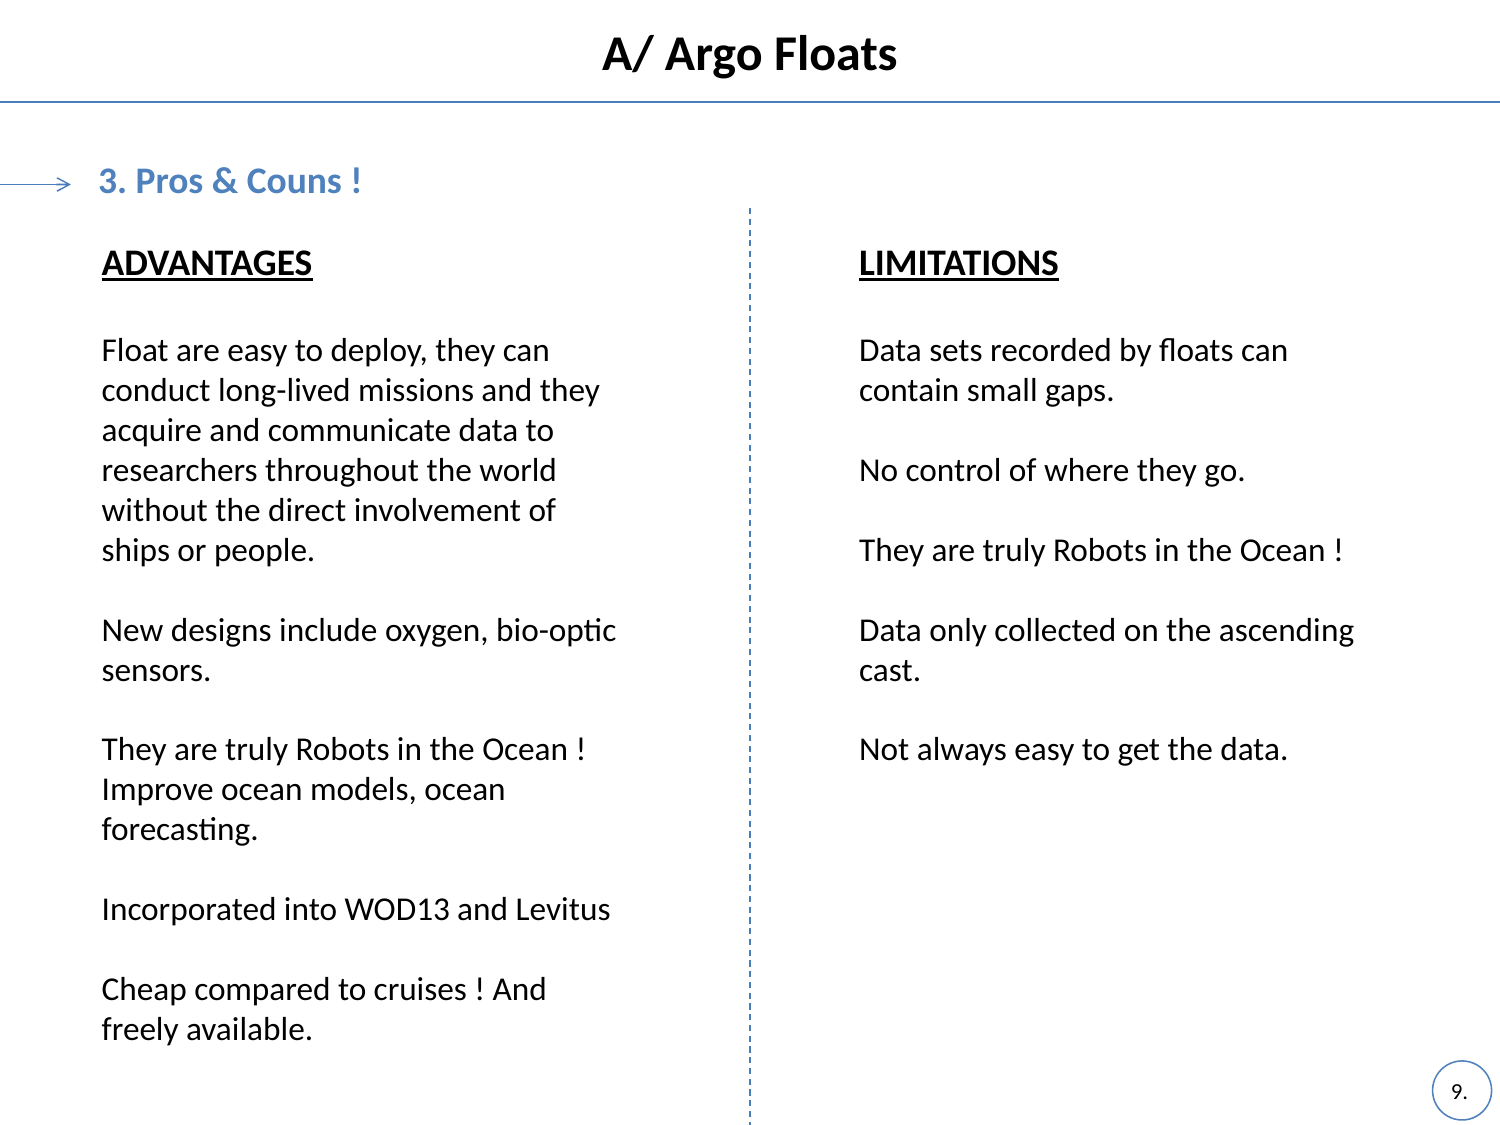

# A/ Argo Floats
3. Pros & Couns !

ADVANTAGES

Float are easy to deploy, they can conduct long-lived missions and they acquire and communicate data to researchers throughout the world without the direct involvement of ships or people.

New designs include oxygen, bio-optic sensors.

They are truly Robots in the Ocean !
Improve ocean models, ocean forecasting.

Incorporated into WOD13 and Levitus

Cheap compared to cruises ! And freely available.
LIMITATIONS

Data sets recorded by floats can contain small gaps.

No control of where they go.

They are truly Robots in the Ocean !

Data only collected on the ascending cast.

Not always easy to get the data.

9.